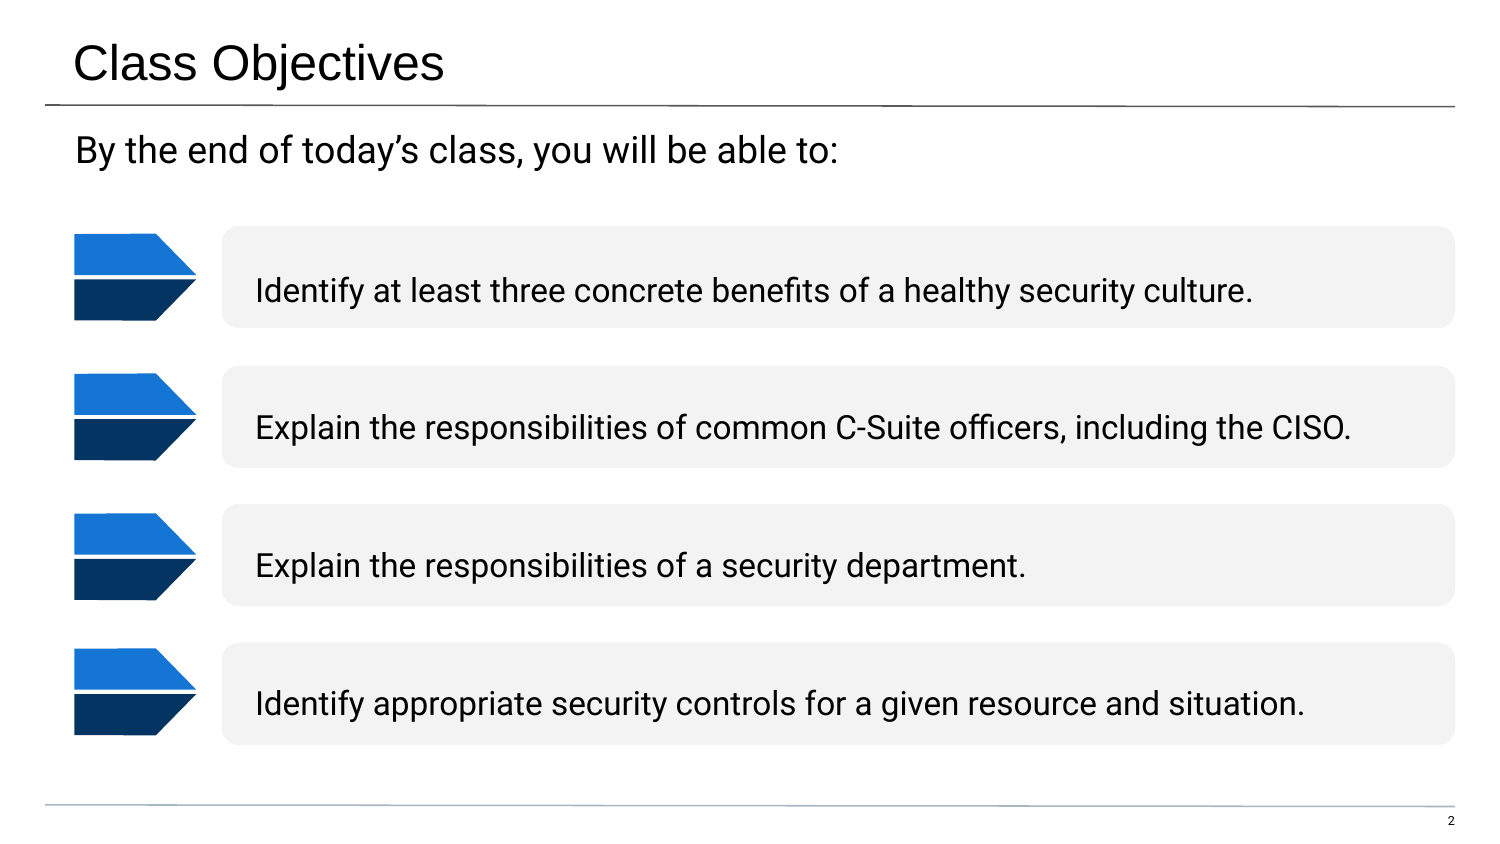

# Class Objectives
By the end of today’s class, you will be able to:

Identify at least three concrete benefits of a healthy security culture.

Explain the responsibilities of common C-Suite officers, including the CISO.

Explain the responsibilities of a security department.
Identify appropriate security controls for a given resource and situation.

2